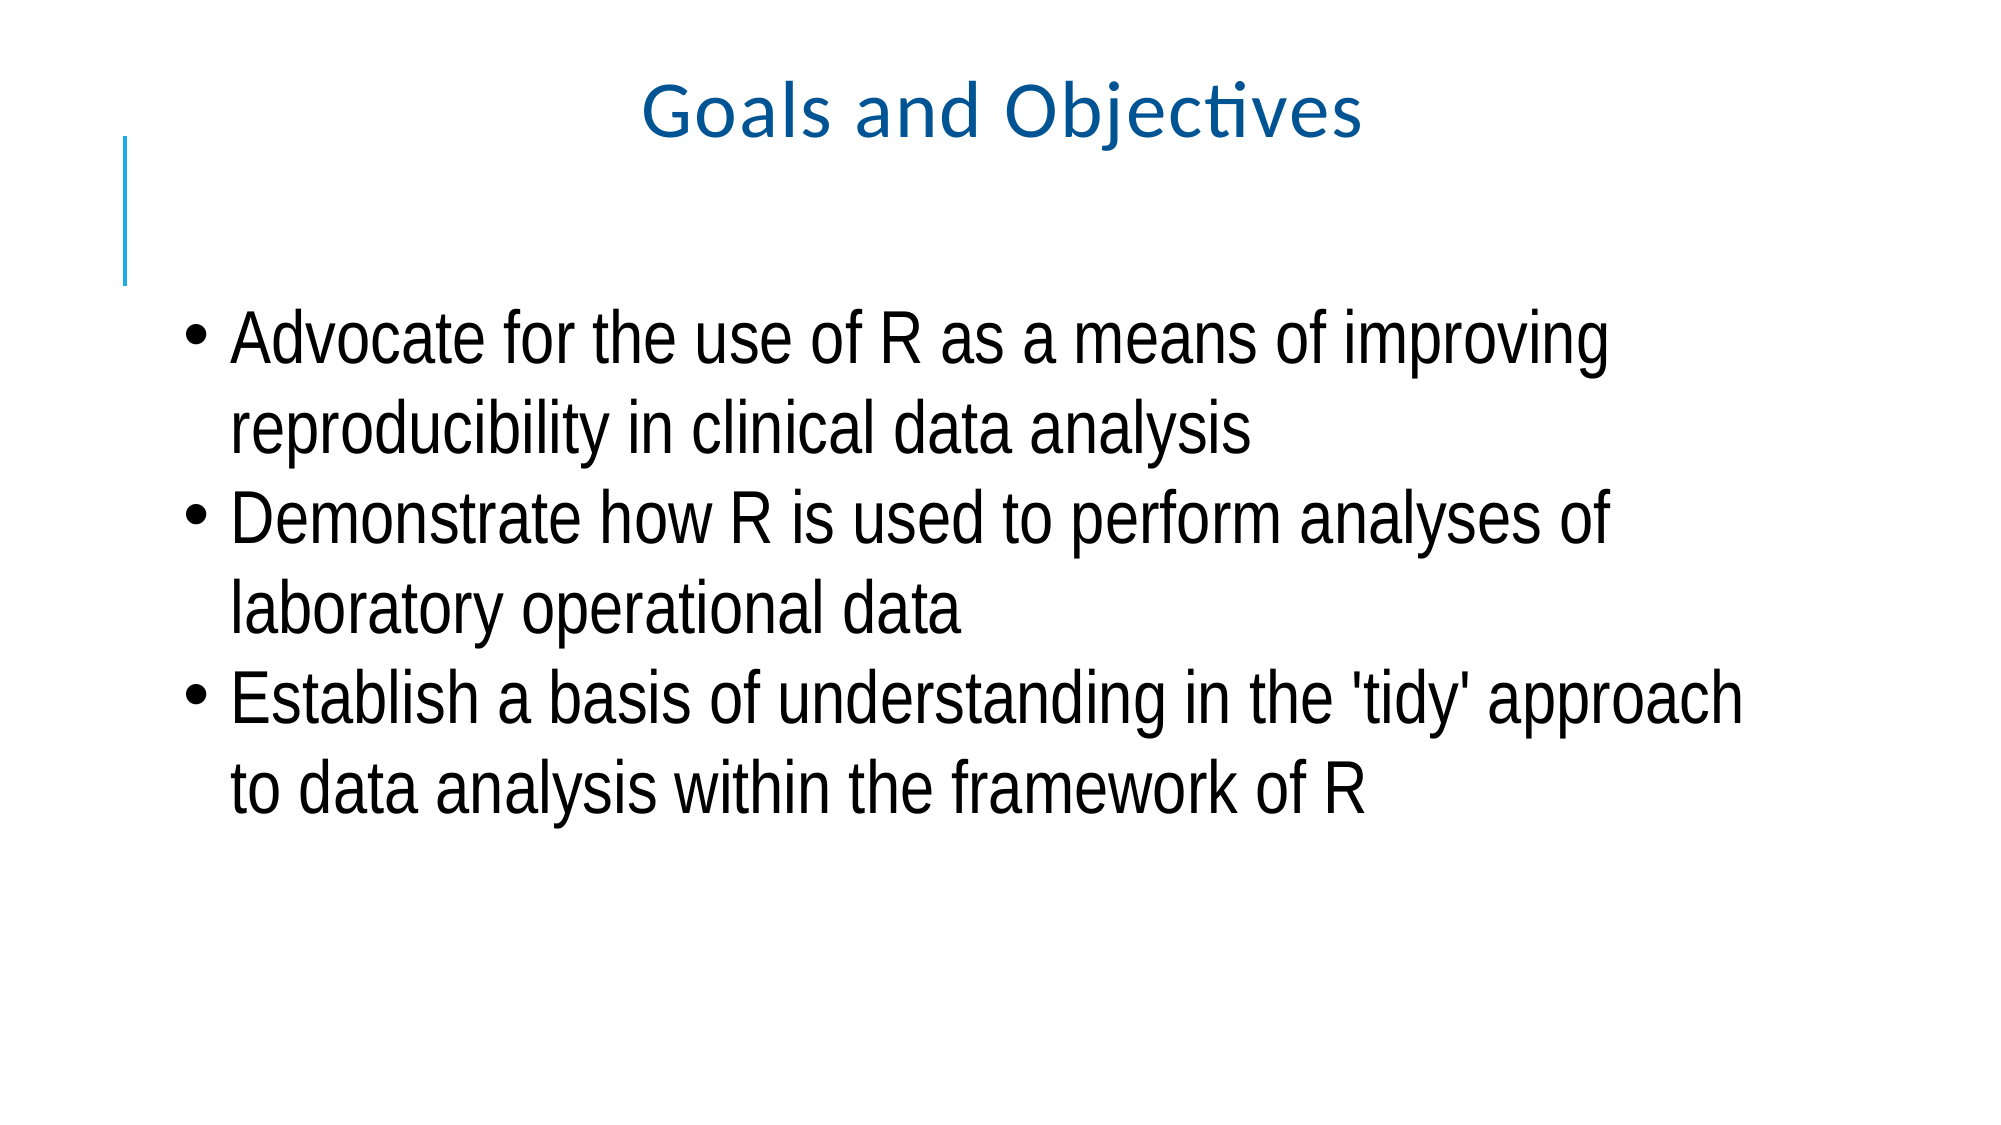

# Goals and Objectives
Advocate for the use of R as a means of improving reproducibility in clinical data analysis
Demonstrate how R is used to perform analyses of laboratory operational data
Establish a basis of understanding in the 'tidy' approach to data analysis within the framework of R